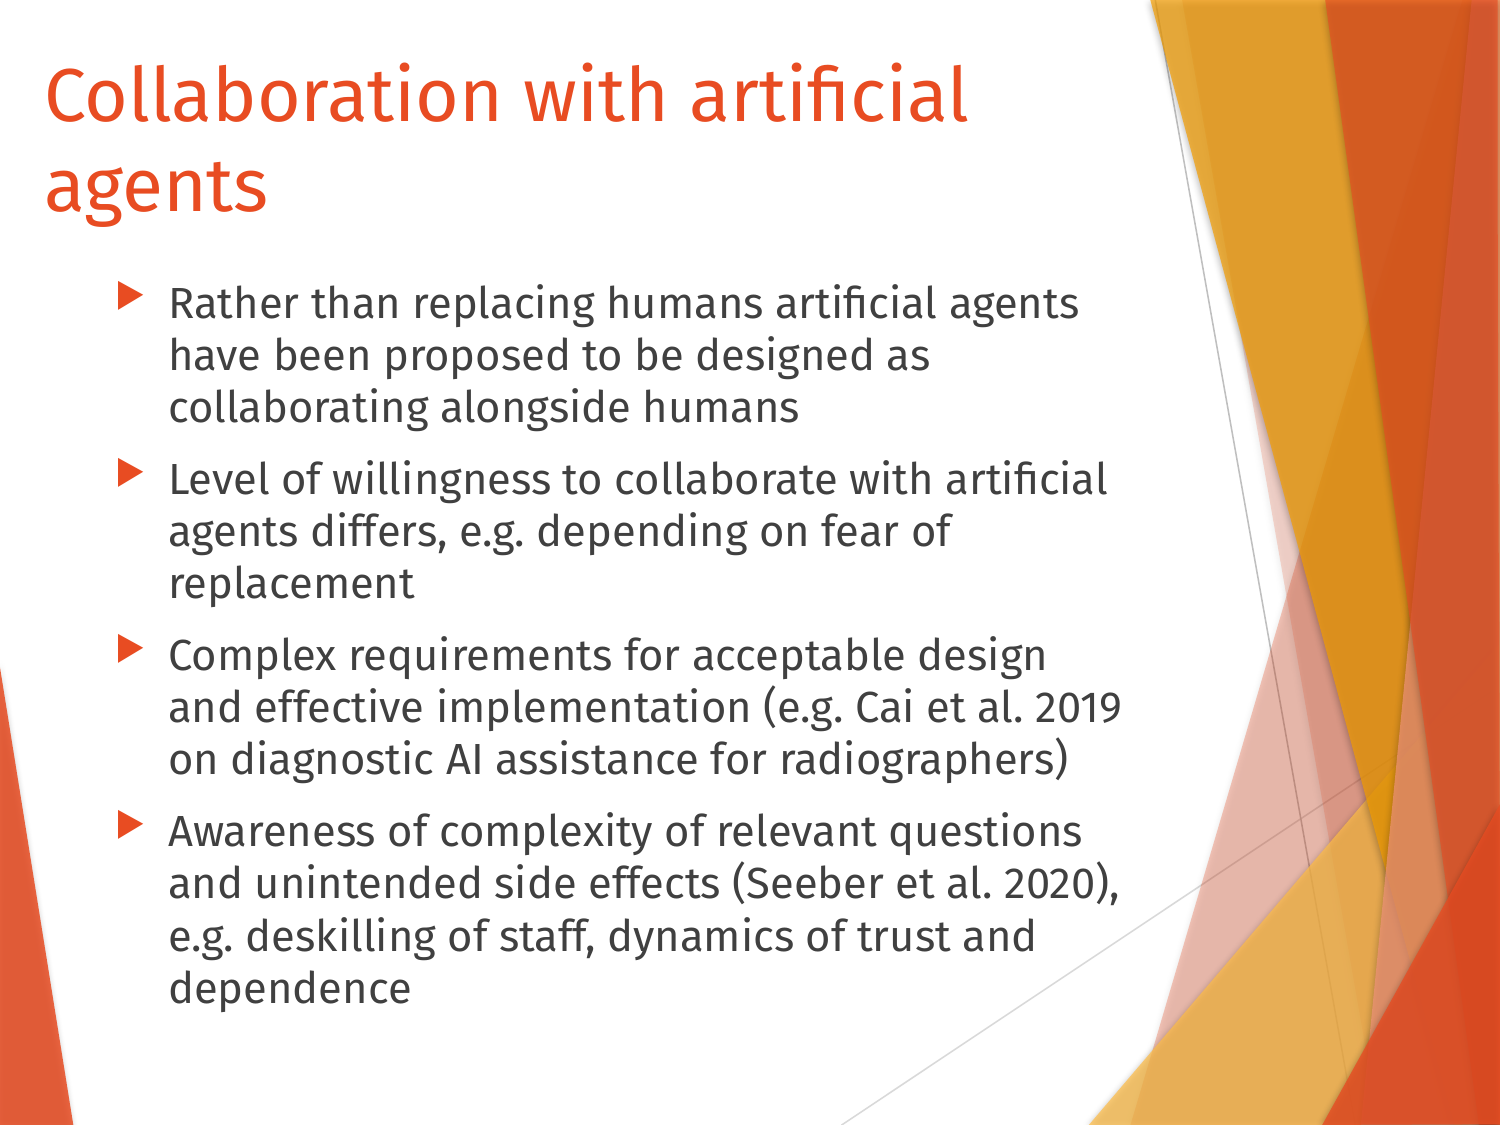

# Collaboration with artificial agents
Rather than replacing humans artificial agents have been proposed to be designed as collaborating alongside humans
Level of willingness to collaborate with artificial agents differs, e.g. depending on fear of replacement
Complex requirements for acceptable design and effective implementation (e.g. Cai et al. 2019 on diagnostic AI assistance for radiographers)
Awareness of complexity of relevant questions and unintended side effects (Seeber et al. 2020), e.g. deskilling of staff, dynamics of trust and dependence